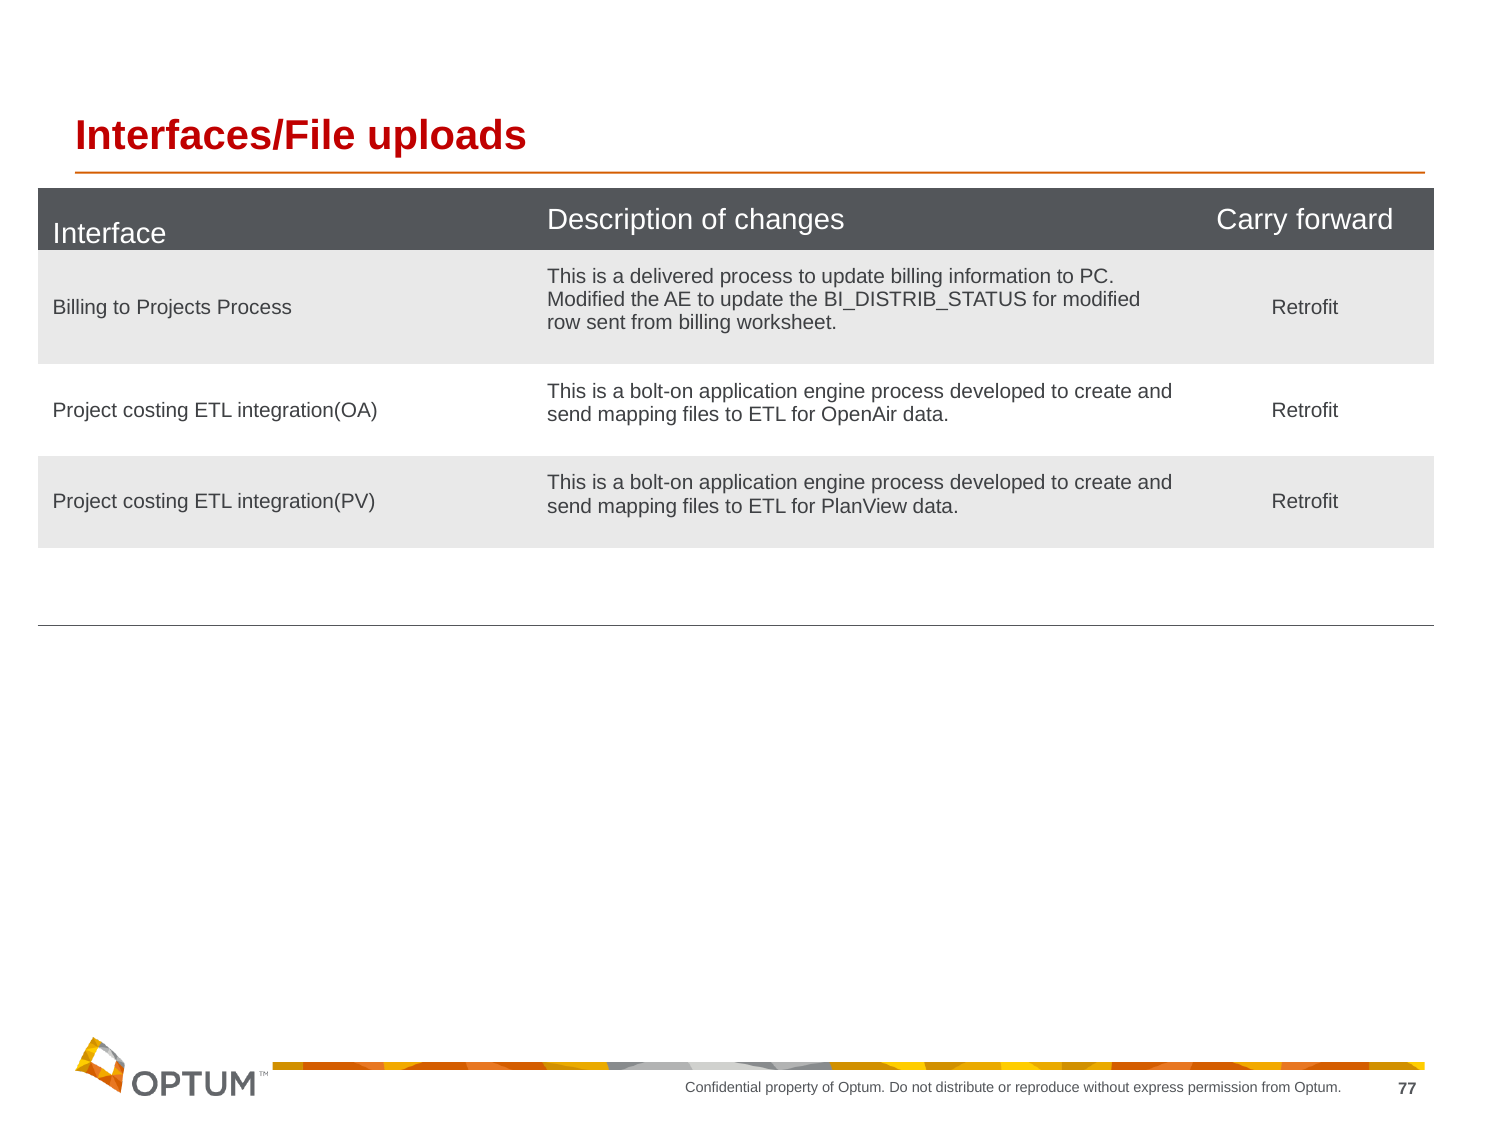

# Interfaces/File uploads
| Interface | Description of changes | Carry forward |
| --- | --- | --- |
| Billing to Projects Process | This is a delivered process to update billing information to PC. Modified the AE to update the BI\_DISTRIB\_STATUS for modified row sent from billing worksheet. | Retrofit |
| Project costing ETL integration(OA) | This is a bolt-on application engine process developed to create and send mapping files to ETL for OpenAir data. | Retrofit |
| Project costing ETL integration(PV) | This is a bolt-on application engine process developed to create and send mapping files to ETL for PlanView data. | Retrofit |
|  |  |  |